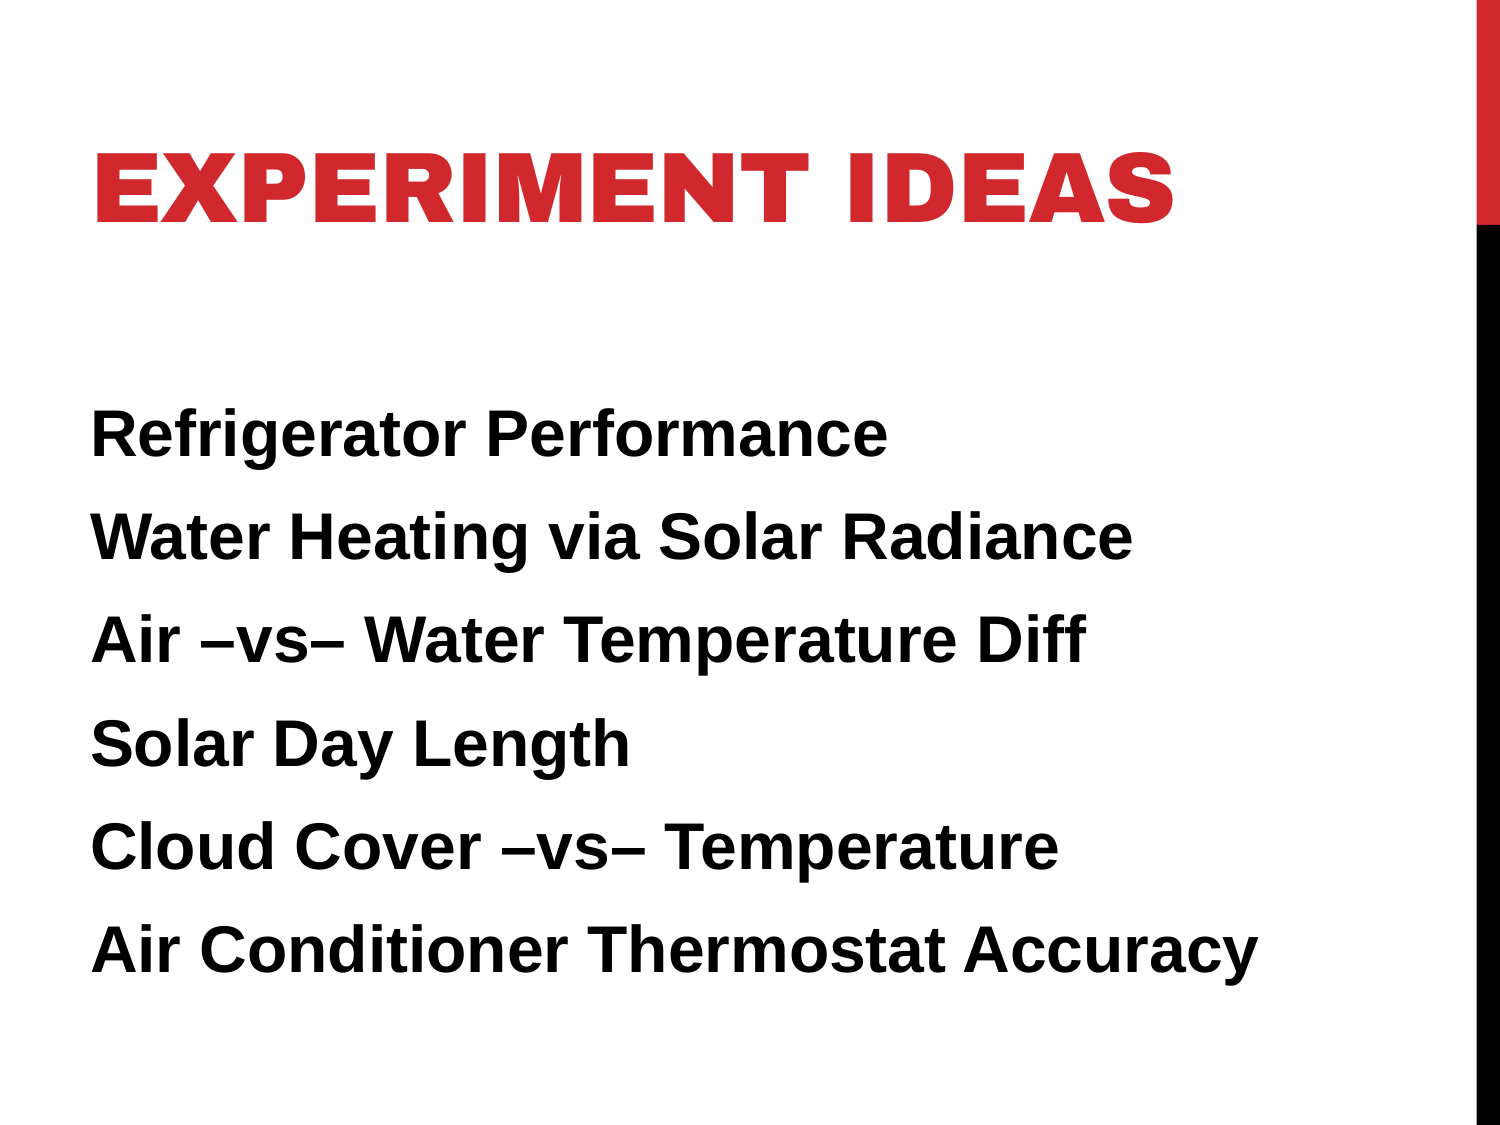

# Experiment IDEAS
Refrigerator Performance
Water Heating via Solar Radiance
Air –vs– Water Temperature Diff
Solar Day Length
Cloud Cover –vs– Temperature
Air Conditioner Thermostat Accuracy